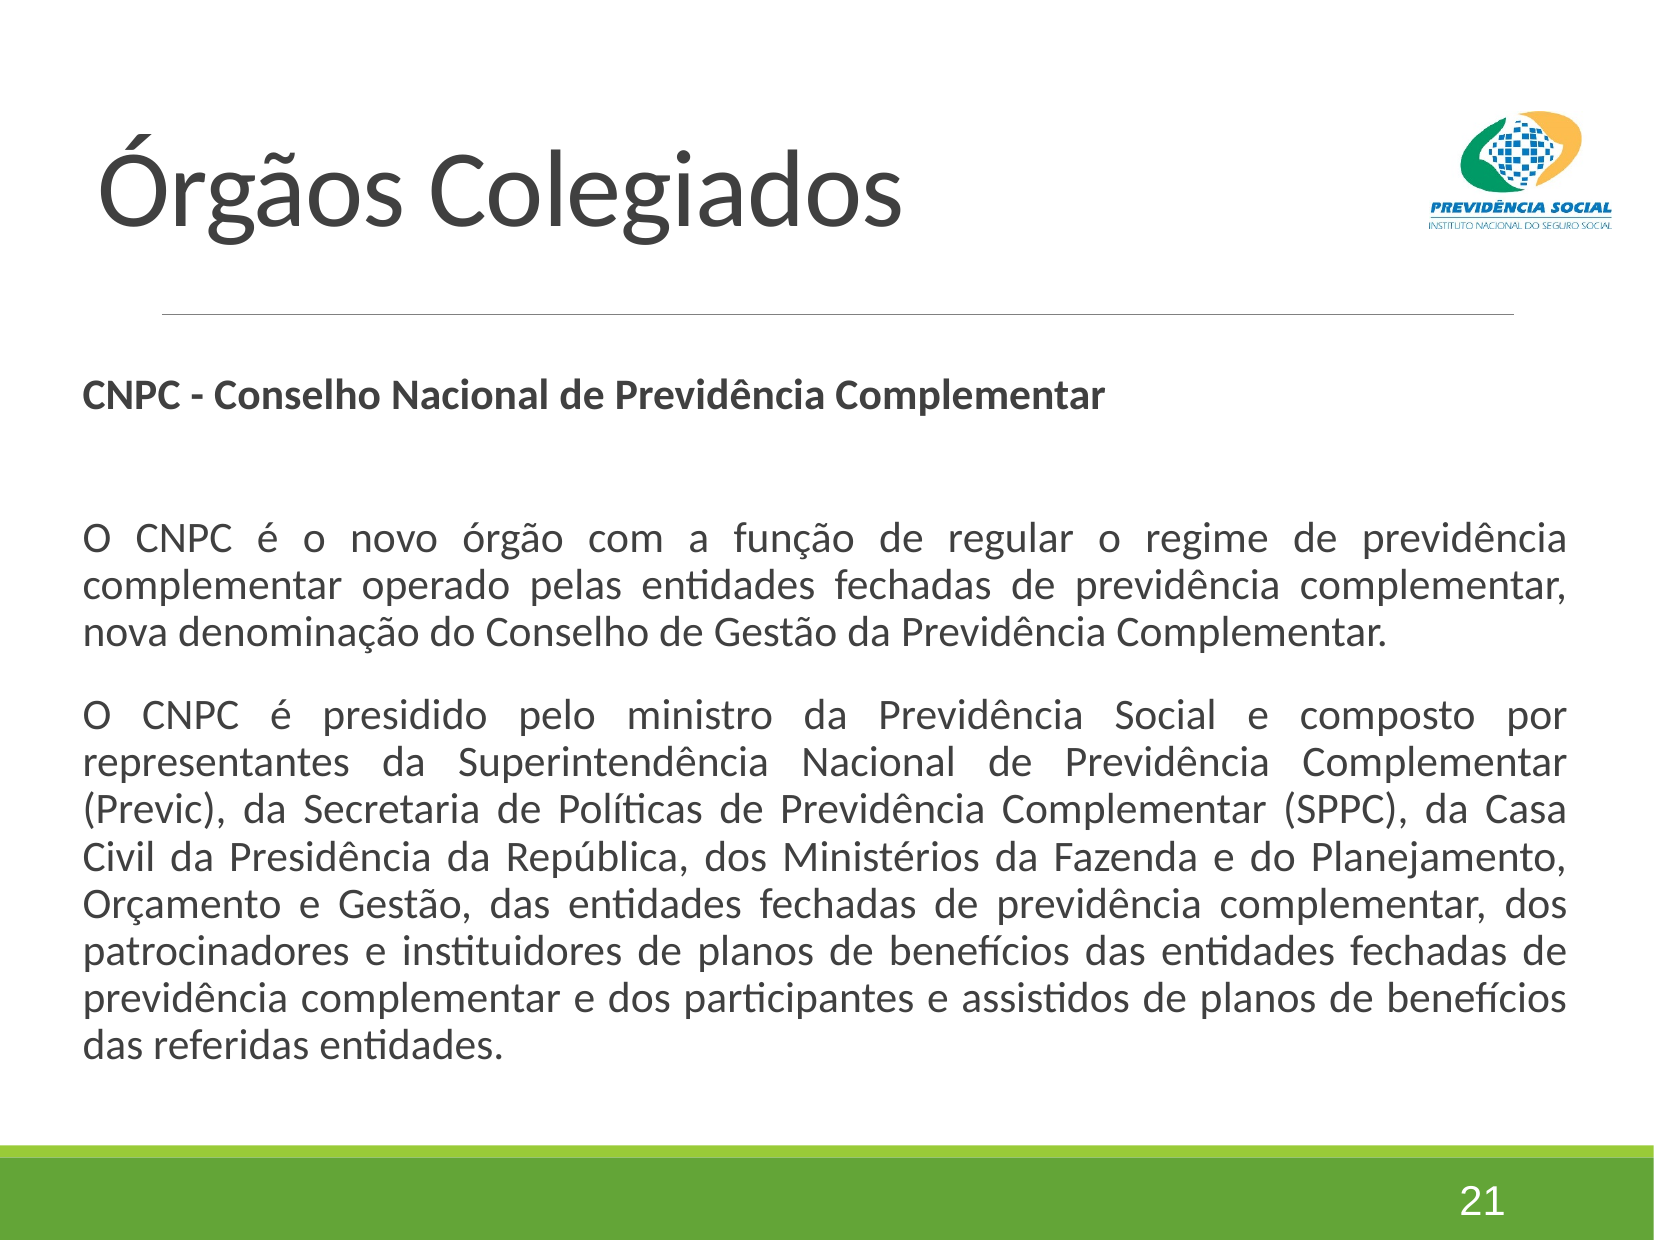

# Órgãos Colegiados
CNPC - Conselho Nacional de Previdência Complementar

O CNPC é o novo órgão com a função de regular o regime de previdência complementar operado pelas entidades fechadas de previdência complementar, nova denominação do Conselho de Gestão da Previdência Complementar.
O CNPC é presidido pelo ministro da Previdência Social e composto por representantes da Superintendência Nacional de Previdência Complementar (Previc), da Secretaria de Políticas de Previdência Complementar (SPPC), da Casa Civil da Presidência da República, dos Ministérios da Fazenda e do Planejamento, Orçamento e Gestão, das entidades fechadas de previdência complementar, dos patrocinadores e instituidores de planos de benefícios das entidades fechadas de previdência complementar e dos participantes e assistidos de planos de benefícios das referidas entidades.
21